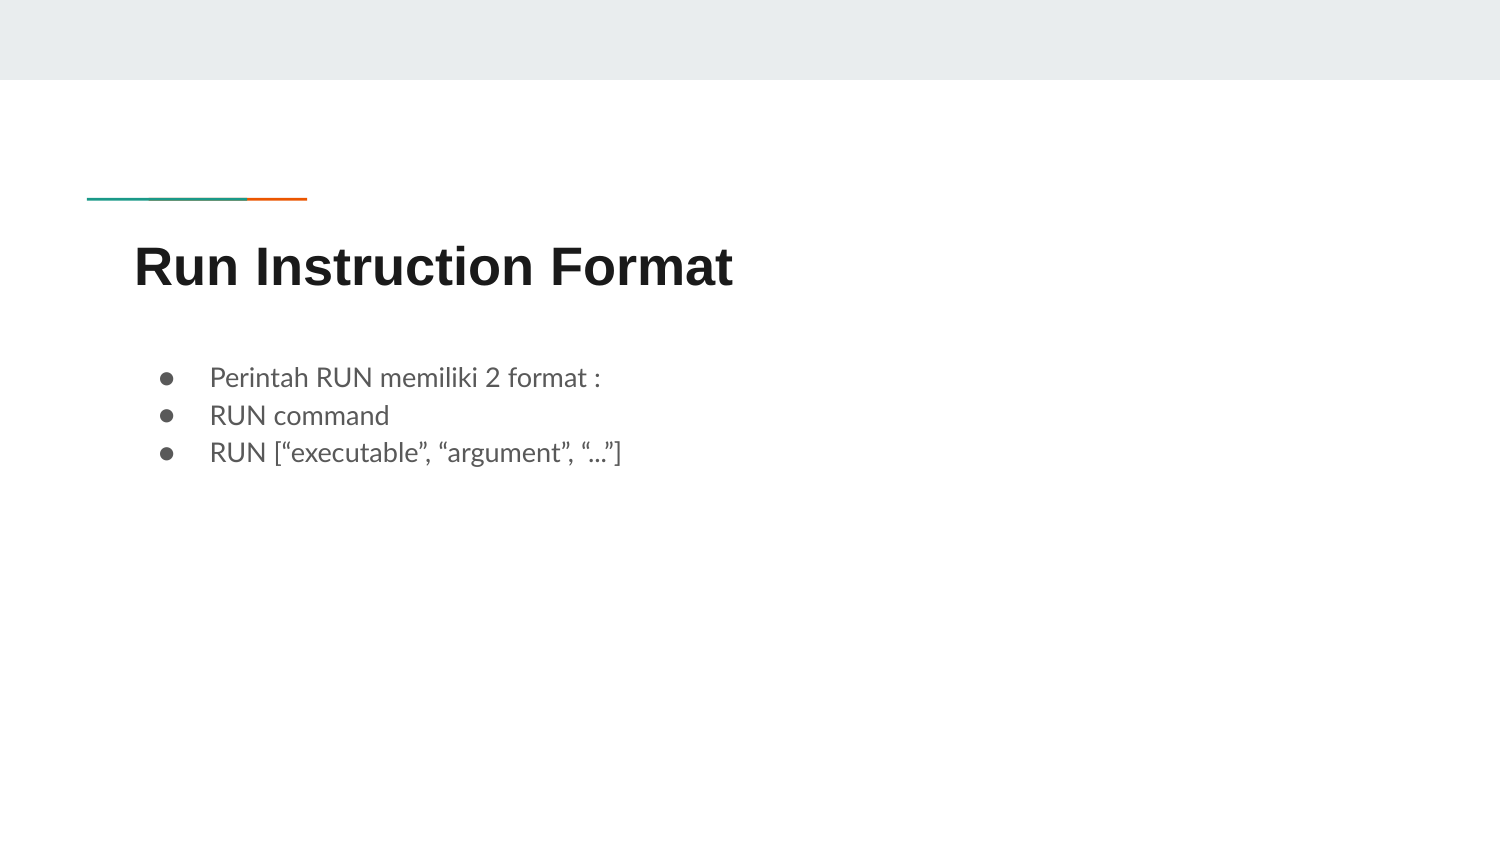

# Run Instruction Format
Perintah RUN memiliki 2 format :
RUN command
RUN [“executable”, “argument”, “...”]